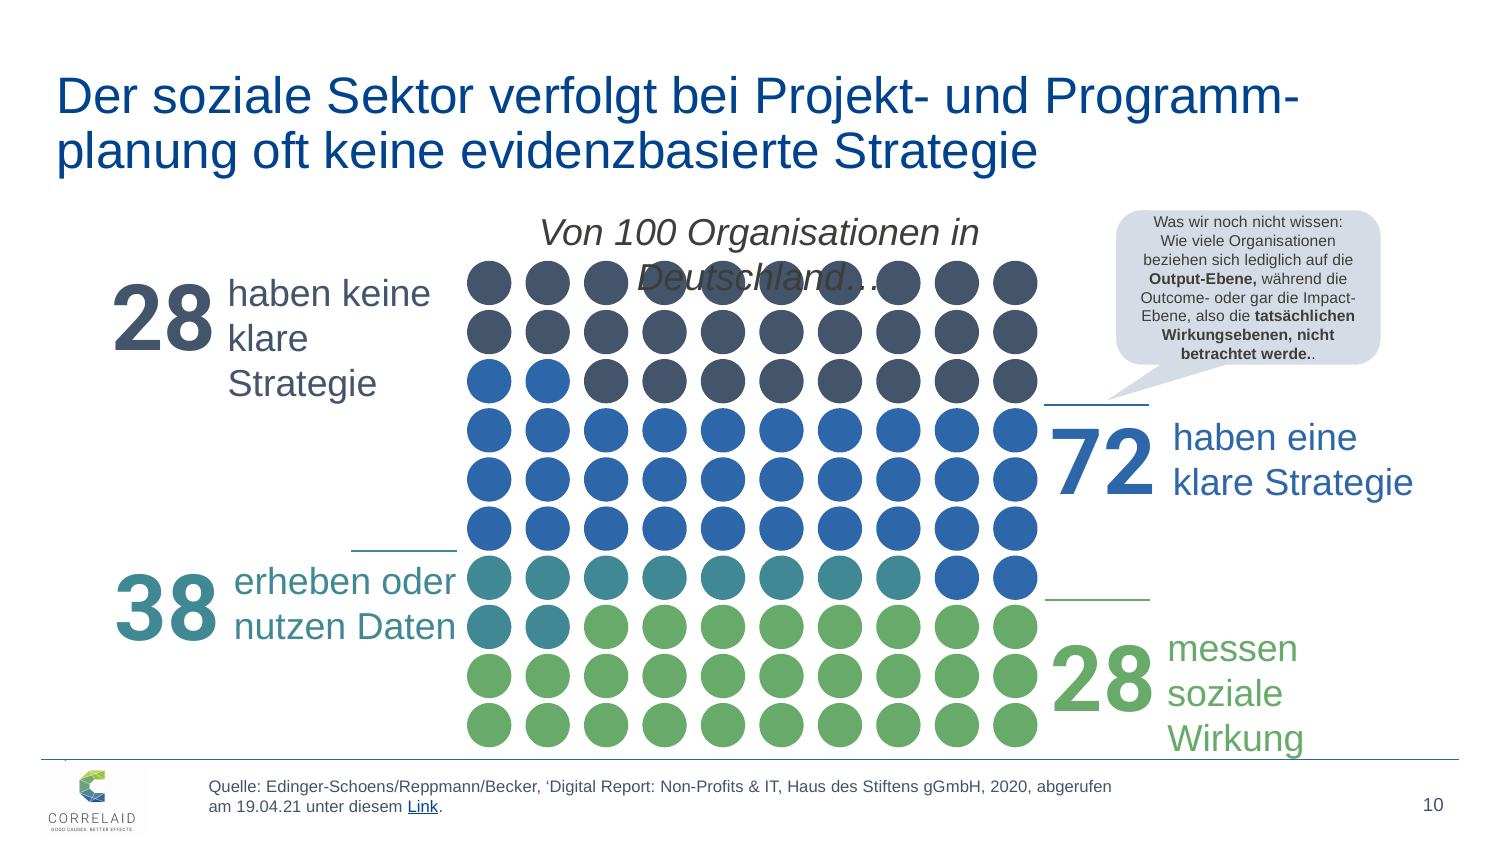

# Der soziale Sektor verfolgt bei Projekt- und Programm-planung oft keine evidenzbasierte Strategie
Von 100 Organisationen in Deutschland…
Was wir noch nicht wissen: Wie viele Organisationen beziehen sich lediglich auf die Output-Ebene, während die Outcome- oder gar die Impact-Ebene, also die tatsächlichen Wirkungsebenen, nicht betrachtet werde..
28
haben keine klare Strategie

72
haben eine klare Strategie

38
erheben oder
nutzen Daten

28
messen soziale Wirkung

Quelle: Edinger-Schoens/Reppmann/Becker, ‘Digital Report: Non-Profits & IT, Haus des Stiftens gGmbH, 2020, abgerufen am 19.04.21 unter diesem Link.

10